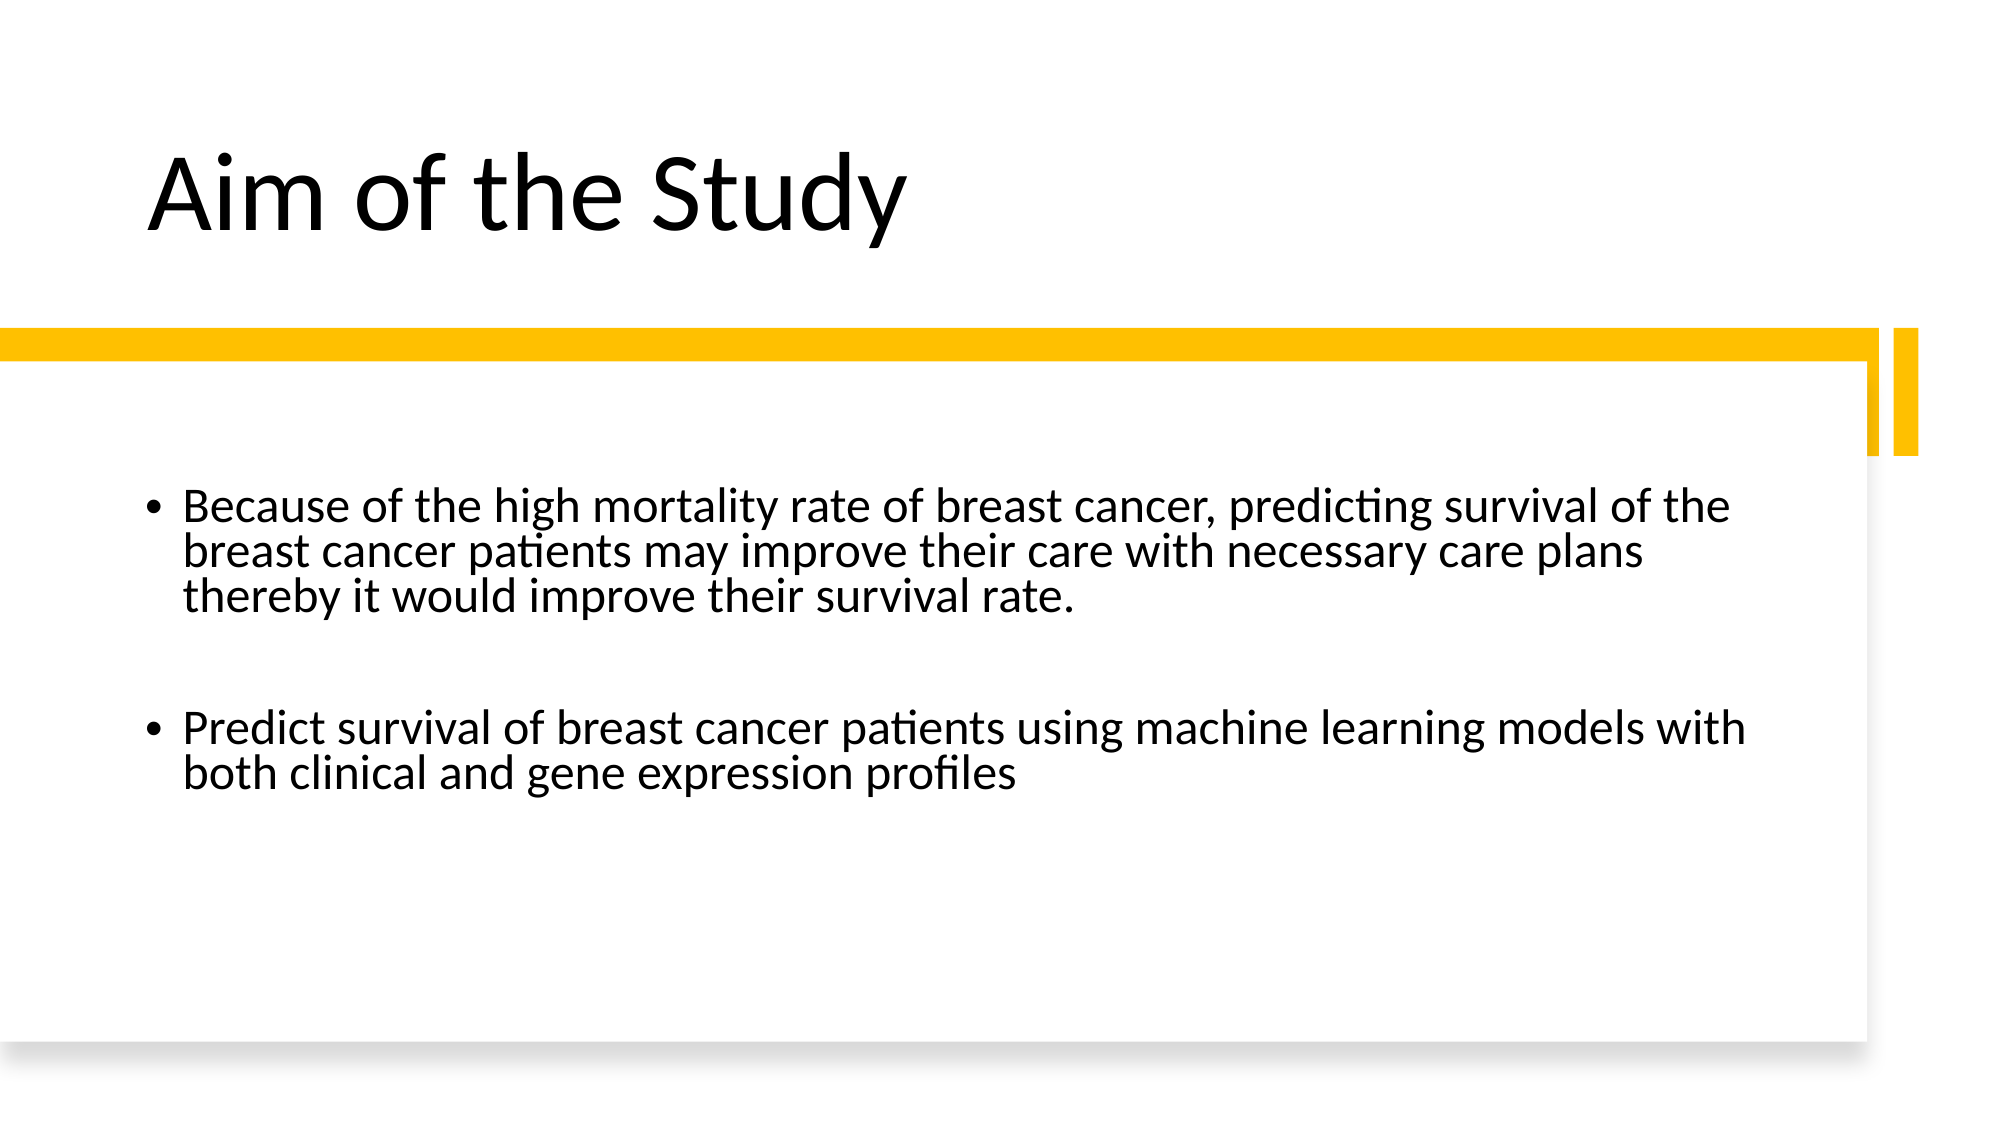

# Aim of the Study

Because of the high mortality rate of breast cancer, predicting survival of the breast cancer patients may improve their care with necessary care plans thereby it would improve their survival rate.

Predict survival of breast cancer patients using machine learning models with both clinical and gene expression profiles